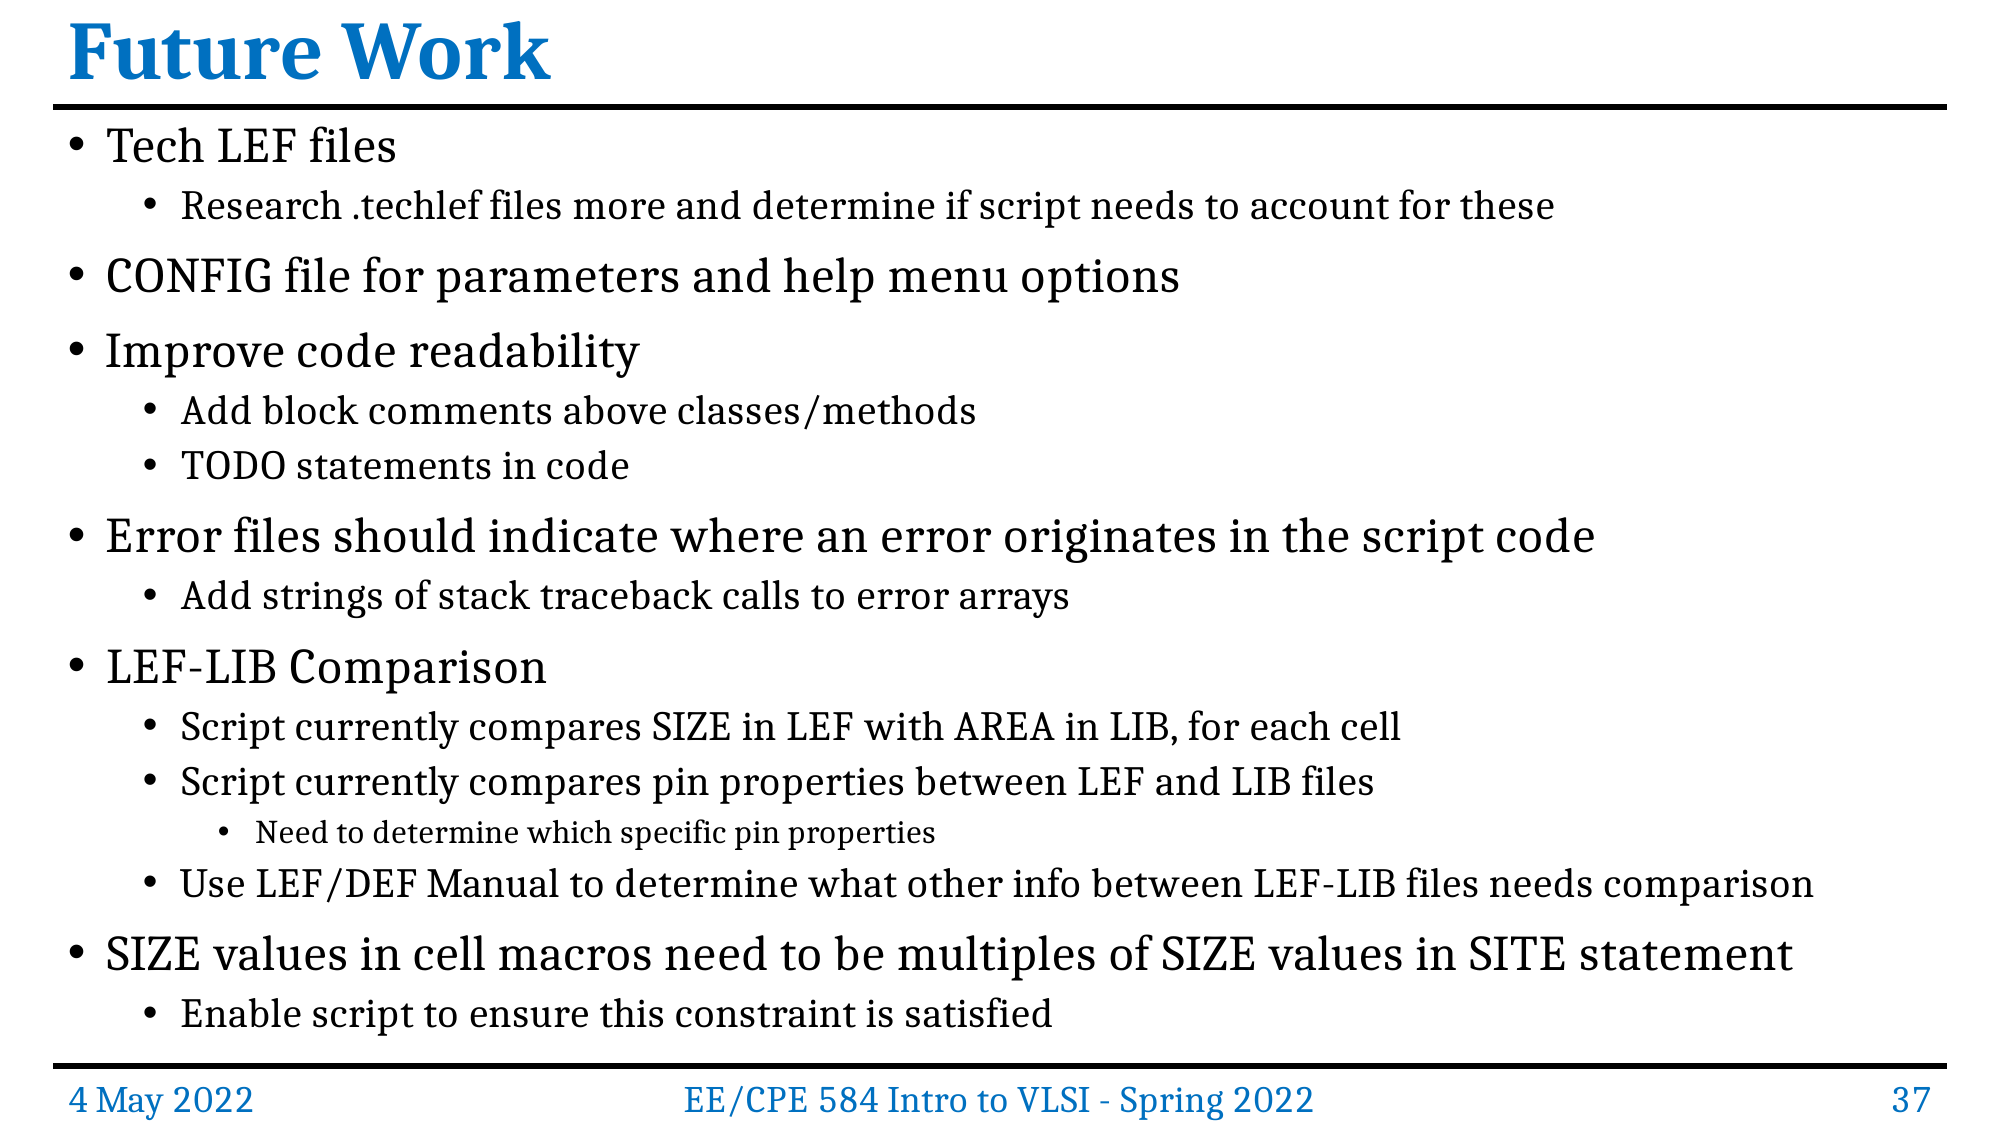

Future Work
Tech LEF files
Research .techlef files more and determine if script needs to account for these
CONFIG file for parameters and help menu options
Improve code readability
Add block comments above classes/methods
TODO statements in code
Error files should indicate where an error originates in the script code
Add strings of stack traceback calls to error arrays
LEF-LIB Comparison
Script currently compares SIZE in LEF with AREA in LIB, for each cell
Script currently compares pin properties between LEF and LIB files
Need to determine which specific pin properties
Use LEF/DEF Manual to determine what other info between LEF-LIB files needs comparison
SIZE values in cell macros need to be multiples of SIZE values in SITE statement
Enable script to ensure this constraint is satisfied